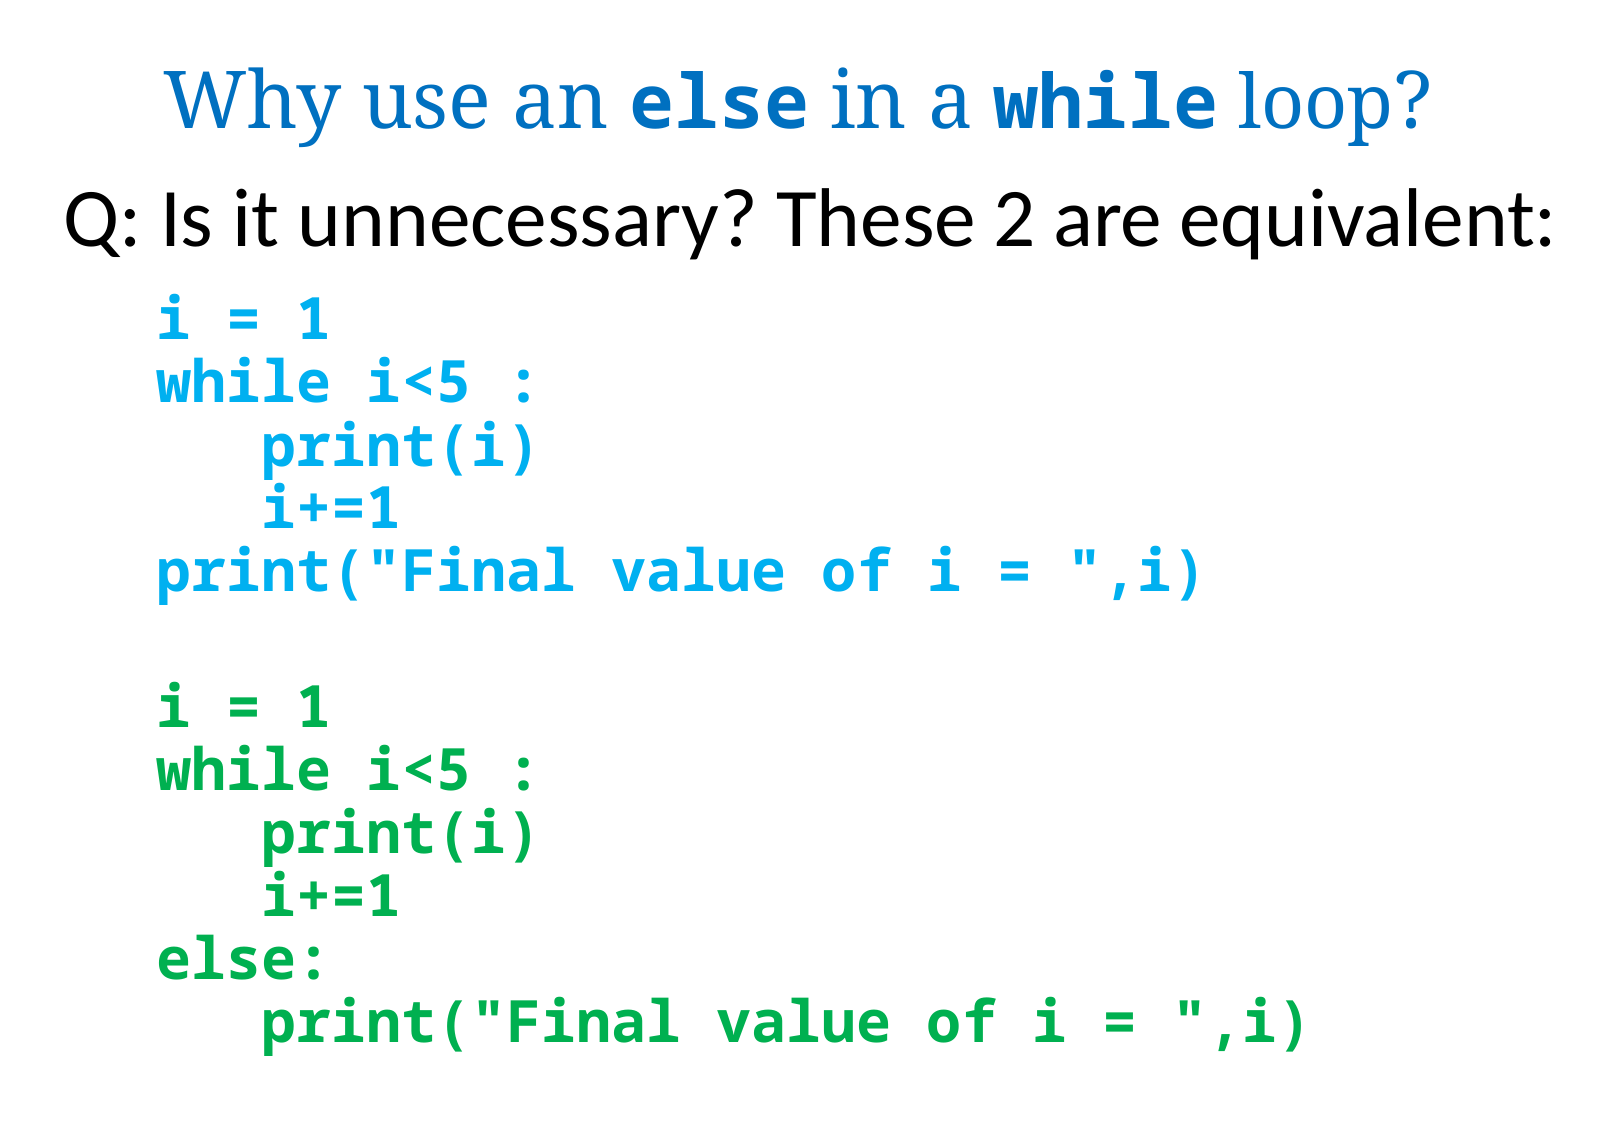

Why use an else in a while loop?
Q: Is it unnecessary? These 2 are equivalent:
		i = 1
		while i<5 :
		   print(i)
		   i+=1
		print("Final value of i = ",i)
		i = 1
		while i<5 :
		   print(i)
		   i+=1
		else:
		   print("Final value of i = ",i)